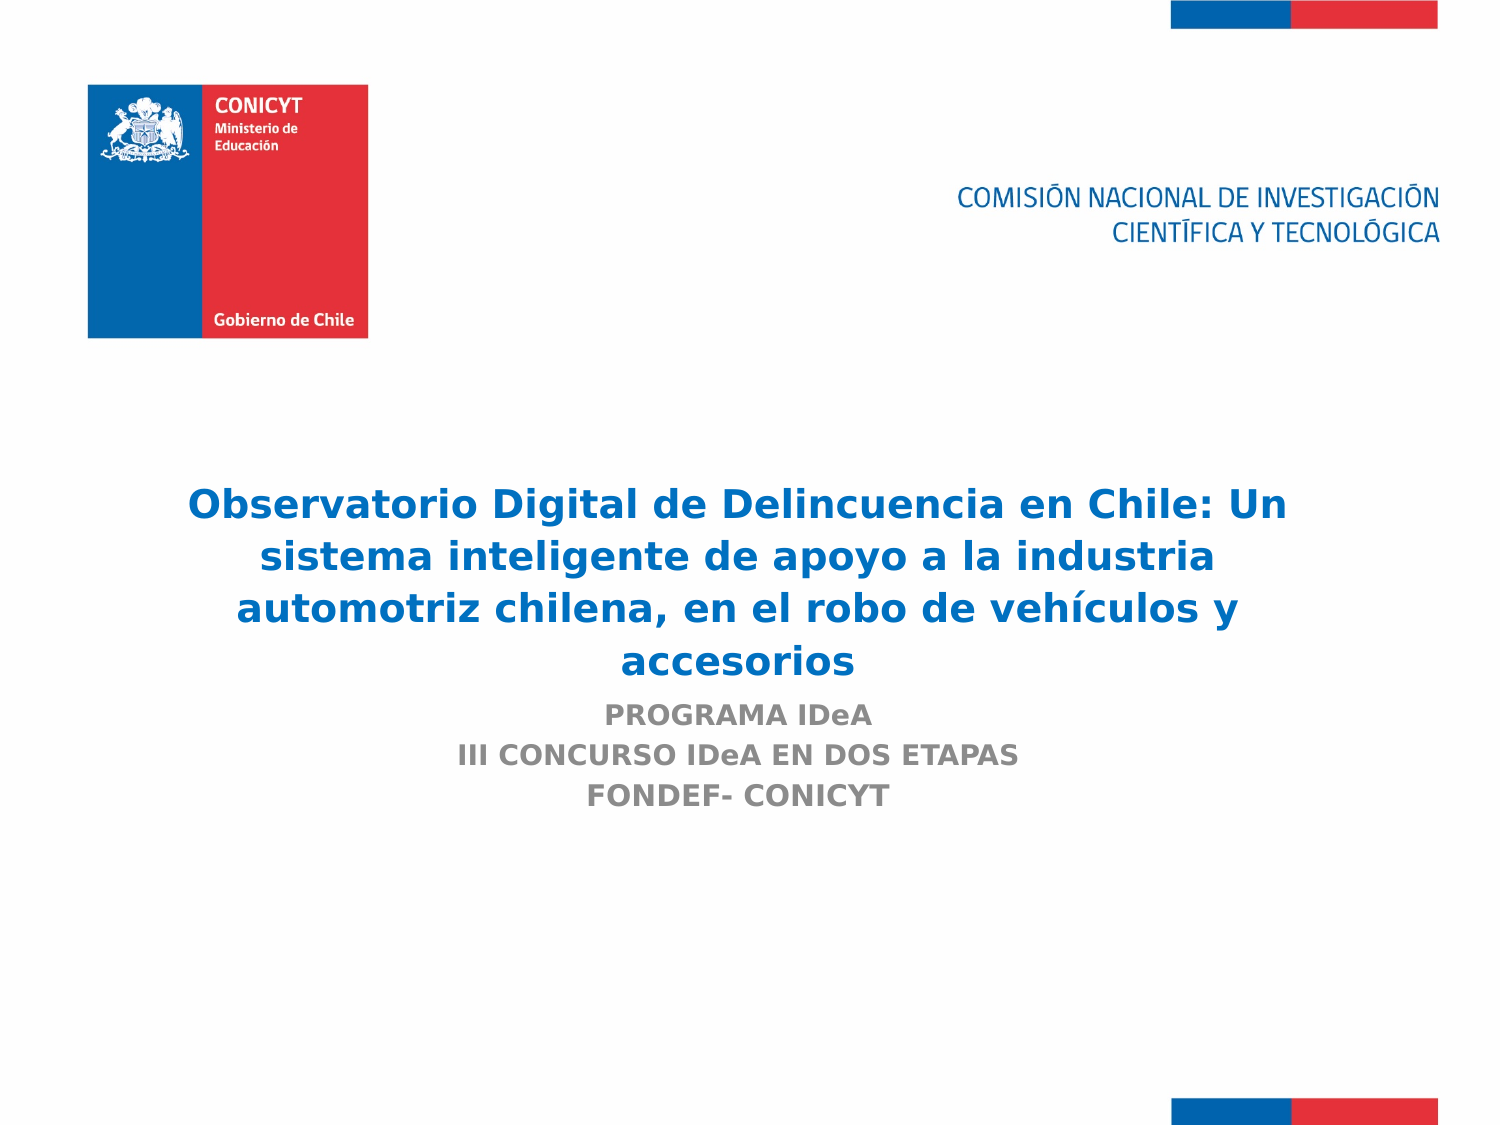

Observatorio Digital de Delincuencia en Chile: Un sistema inteligente de apoyo a la industria automotriz chilena, en el robo de vehículos y accesorios
PROGRAMA IDeA
III CONCURSO IDeA EN DOS ETAPAS
FONDEF- CONICYT